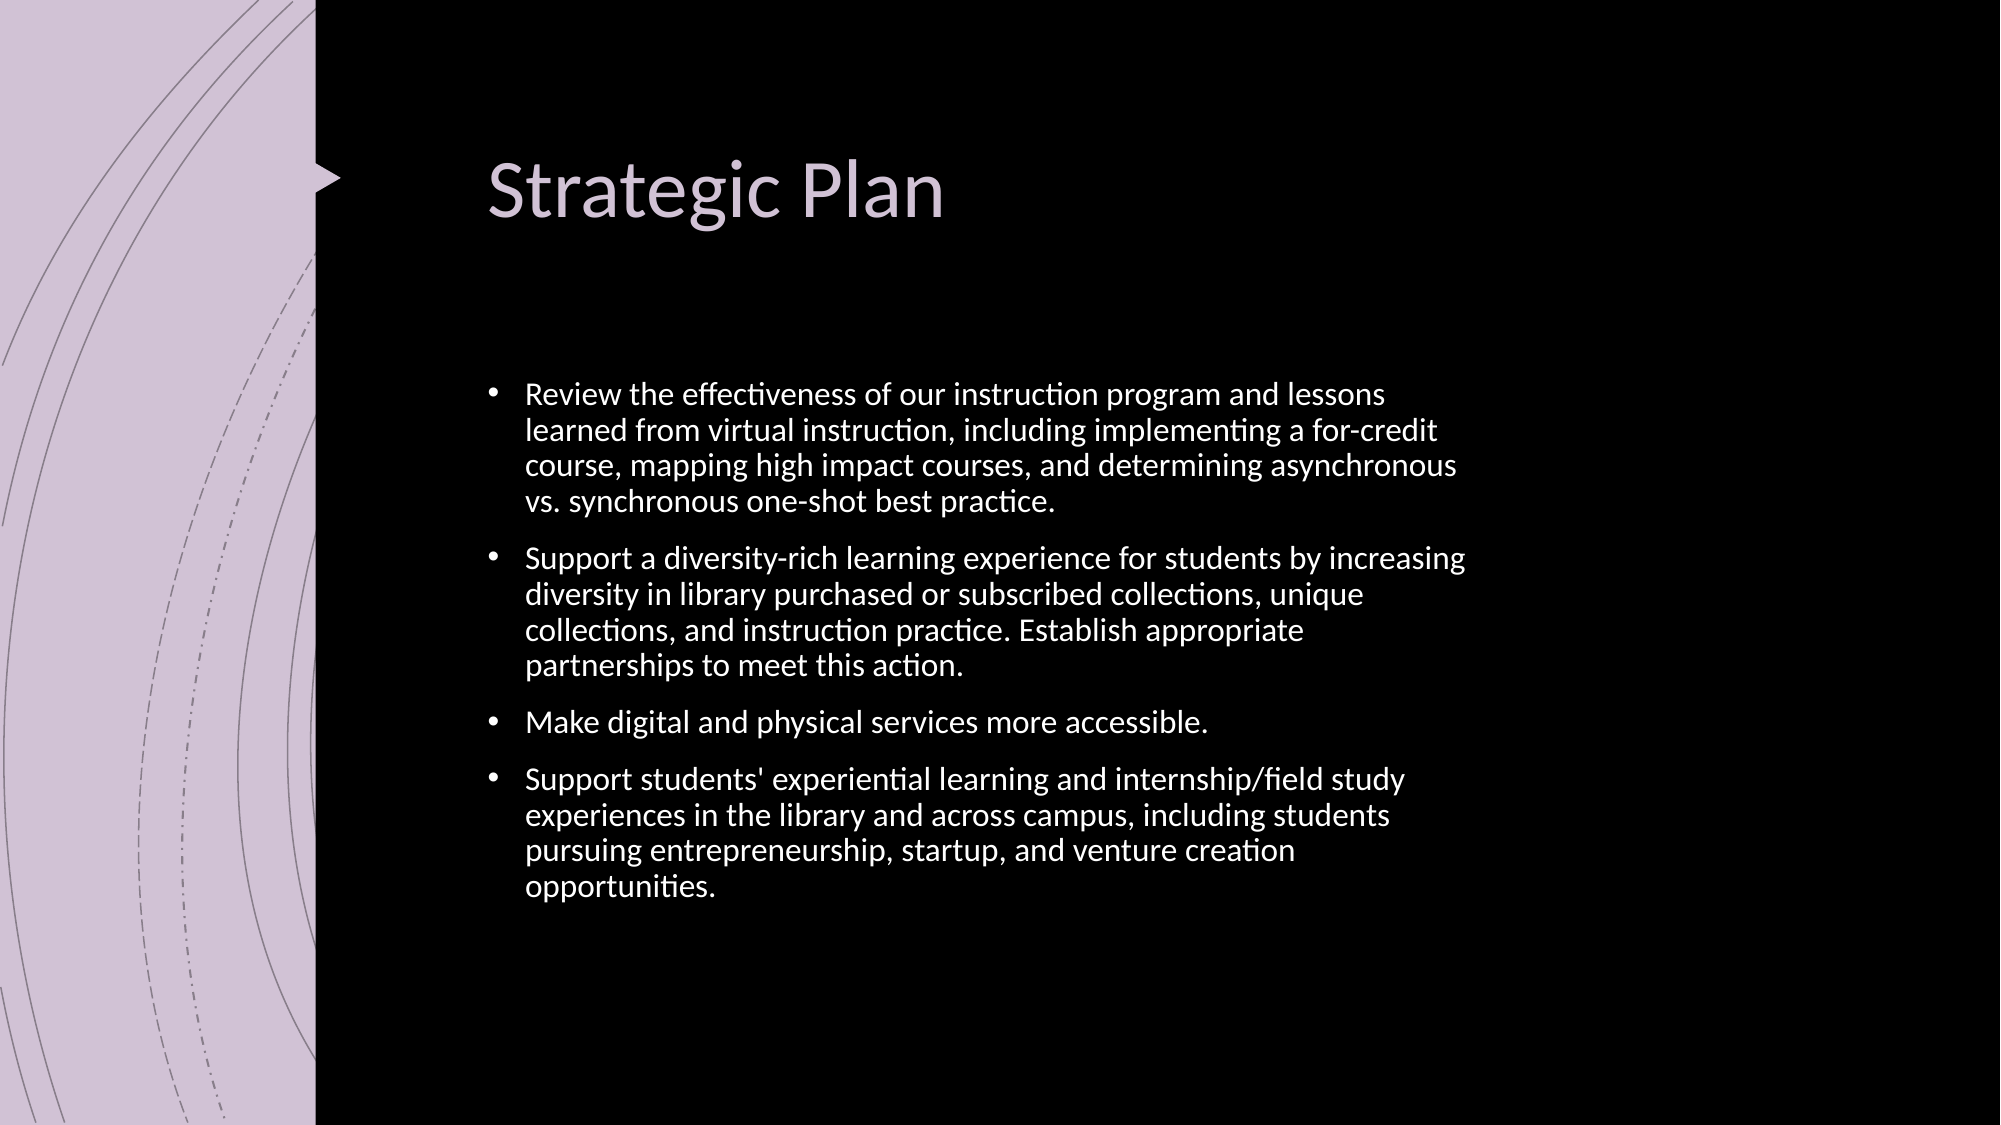

# Strategic Plan

Review the effectiveness of our instruction program and lessons learned from virtual instruction, including implementing a for-credit course, mapping high impact courses, and determining asynchronous vs. synchronous one-shot best practice.
Support a diversity-rich learning experience for students by increasing diversity in library purchased or subscribed collections, unique collections, and instruction practice. Establish appropriate partnerships to meet this action.
Make digital and physical services more accessible.
Support students' experiential learning and internship/field study experiences in the library and across campus, including students pursuing entrepreneurship, startup, and venture creation opportunities.